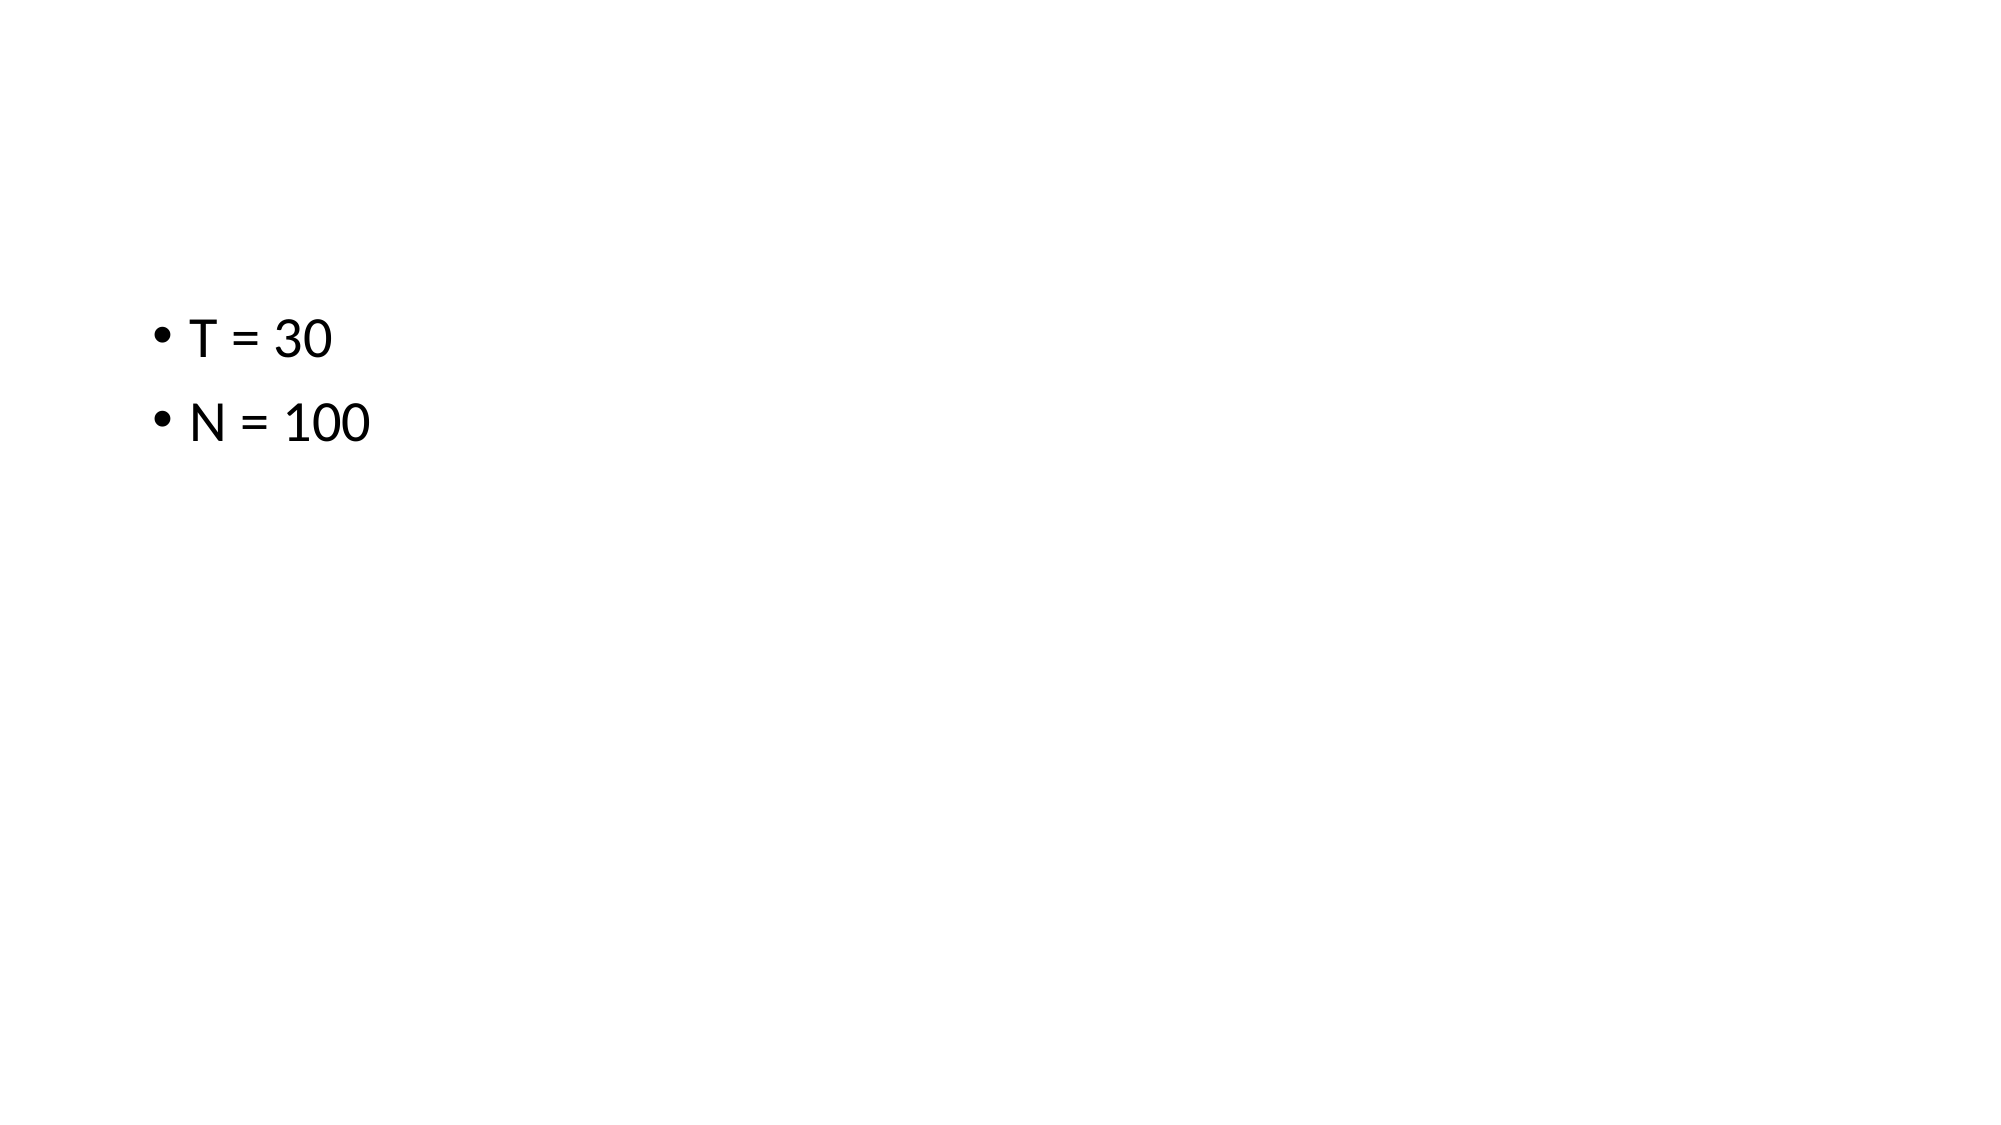

#
T = 30
N = 100